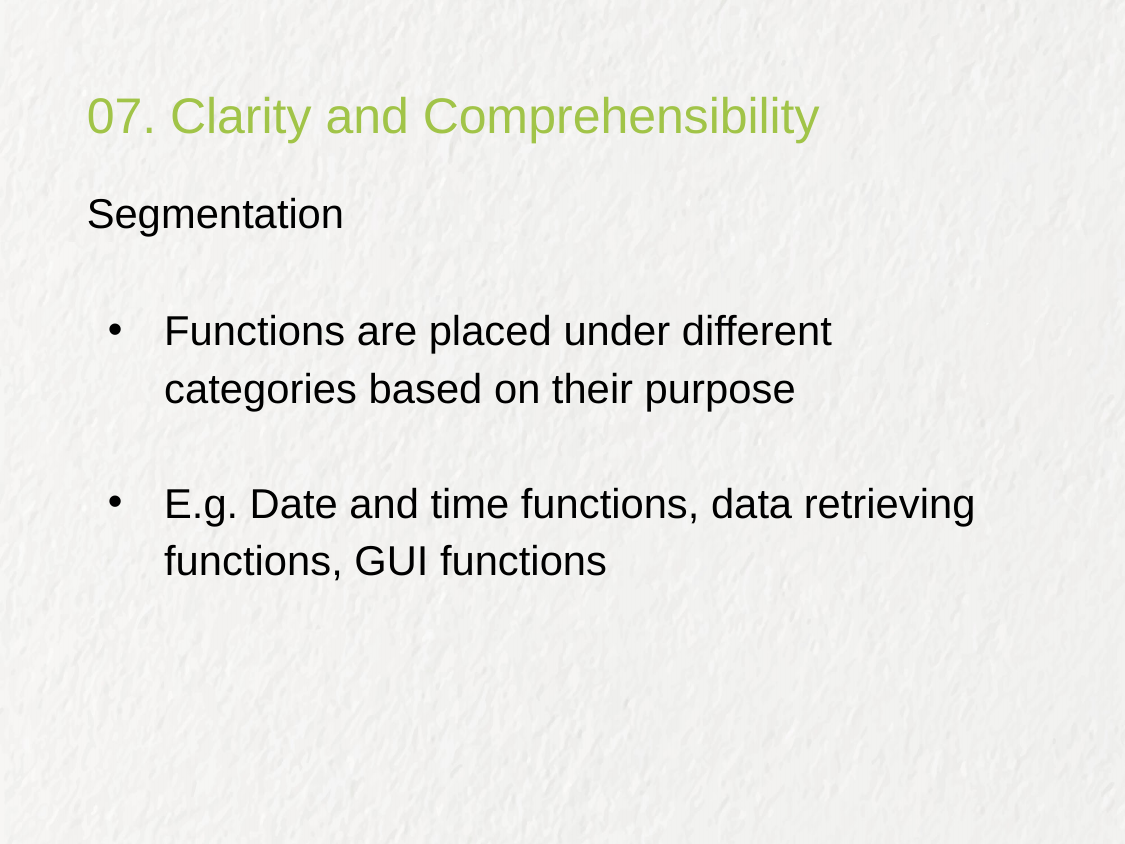

07. Clarity and Comprehensibility
Segmentation

Functions are placed under different categories based on their purpose

E.g. Date and time functions, data retrieving functions, GUI functions